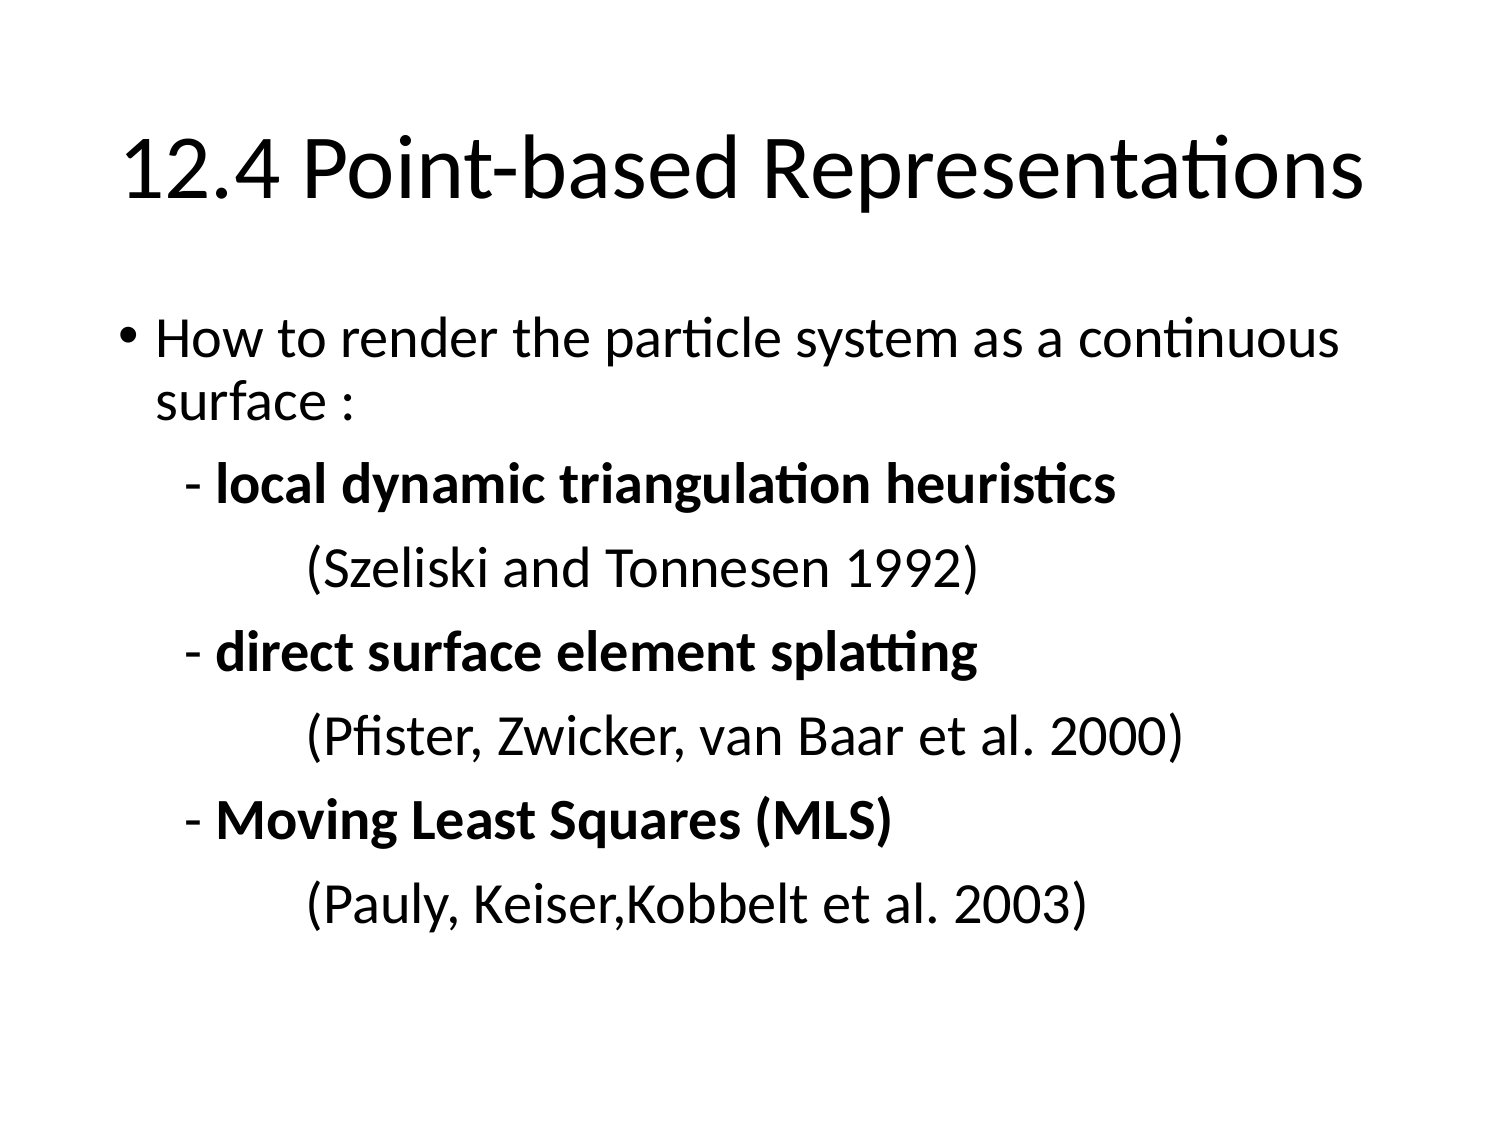

# 12.4 Point-based Representations
How to render the particle system as a continuous surface :
     - local dynamic triangulation heuristics
		(Szeliski and Tonnesen 1992)
     - direct surface element splatting
		(Pfister, Zwicker, van Baar et al. 2000)
     - Moving Least Squares (MLS)
		(Pauly, Keiser,Kobbelt et al. 2003)